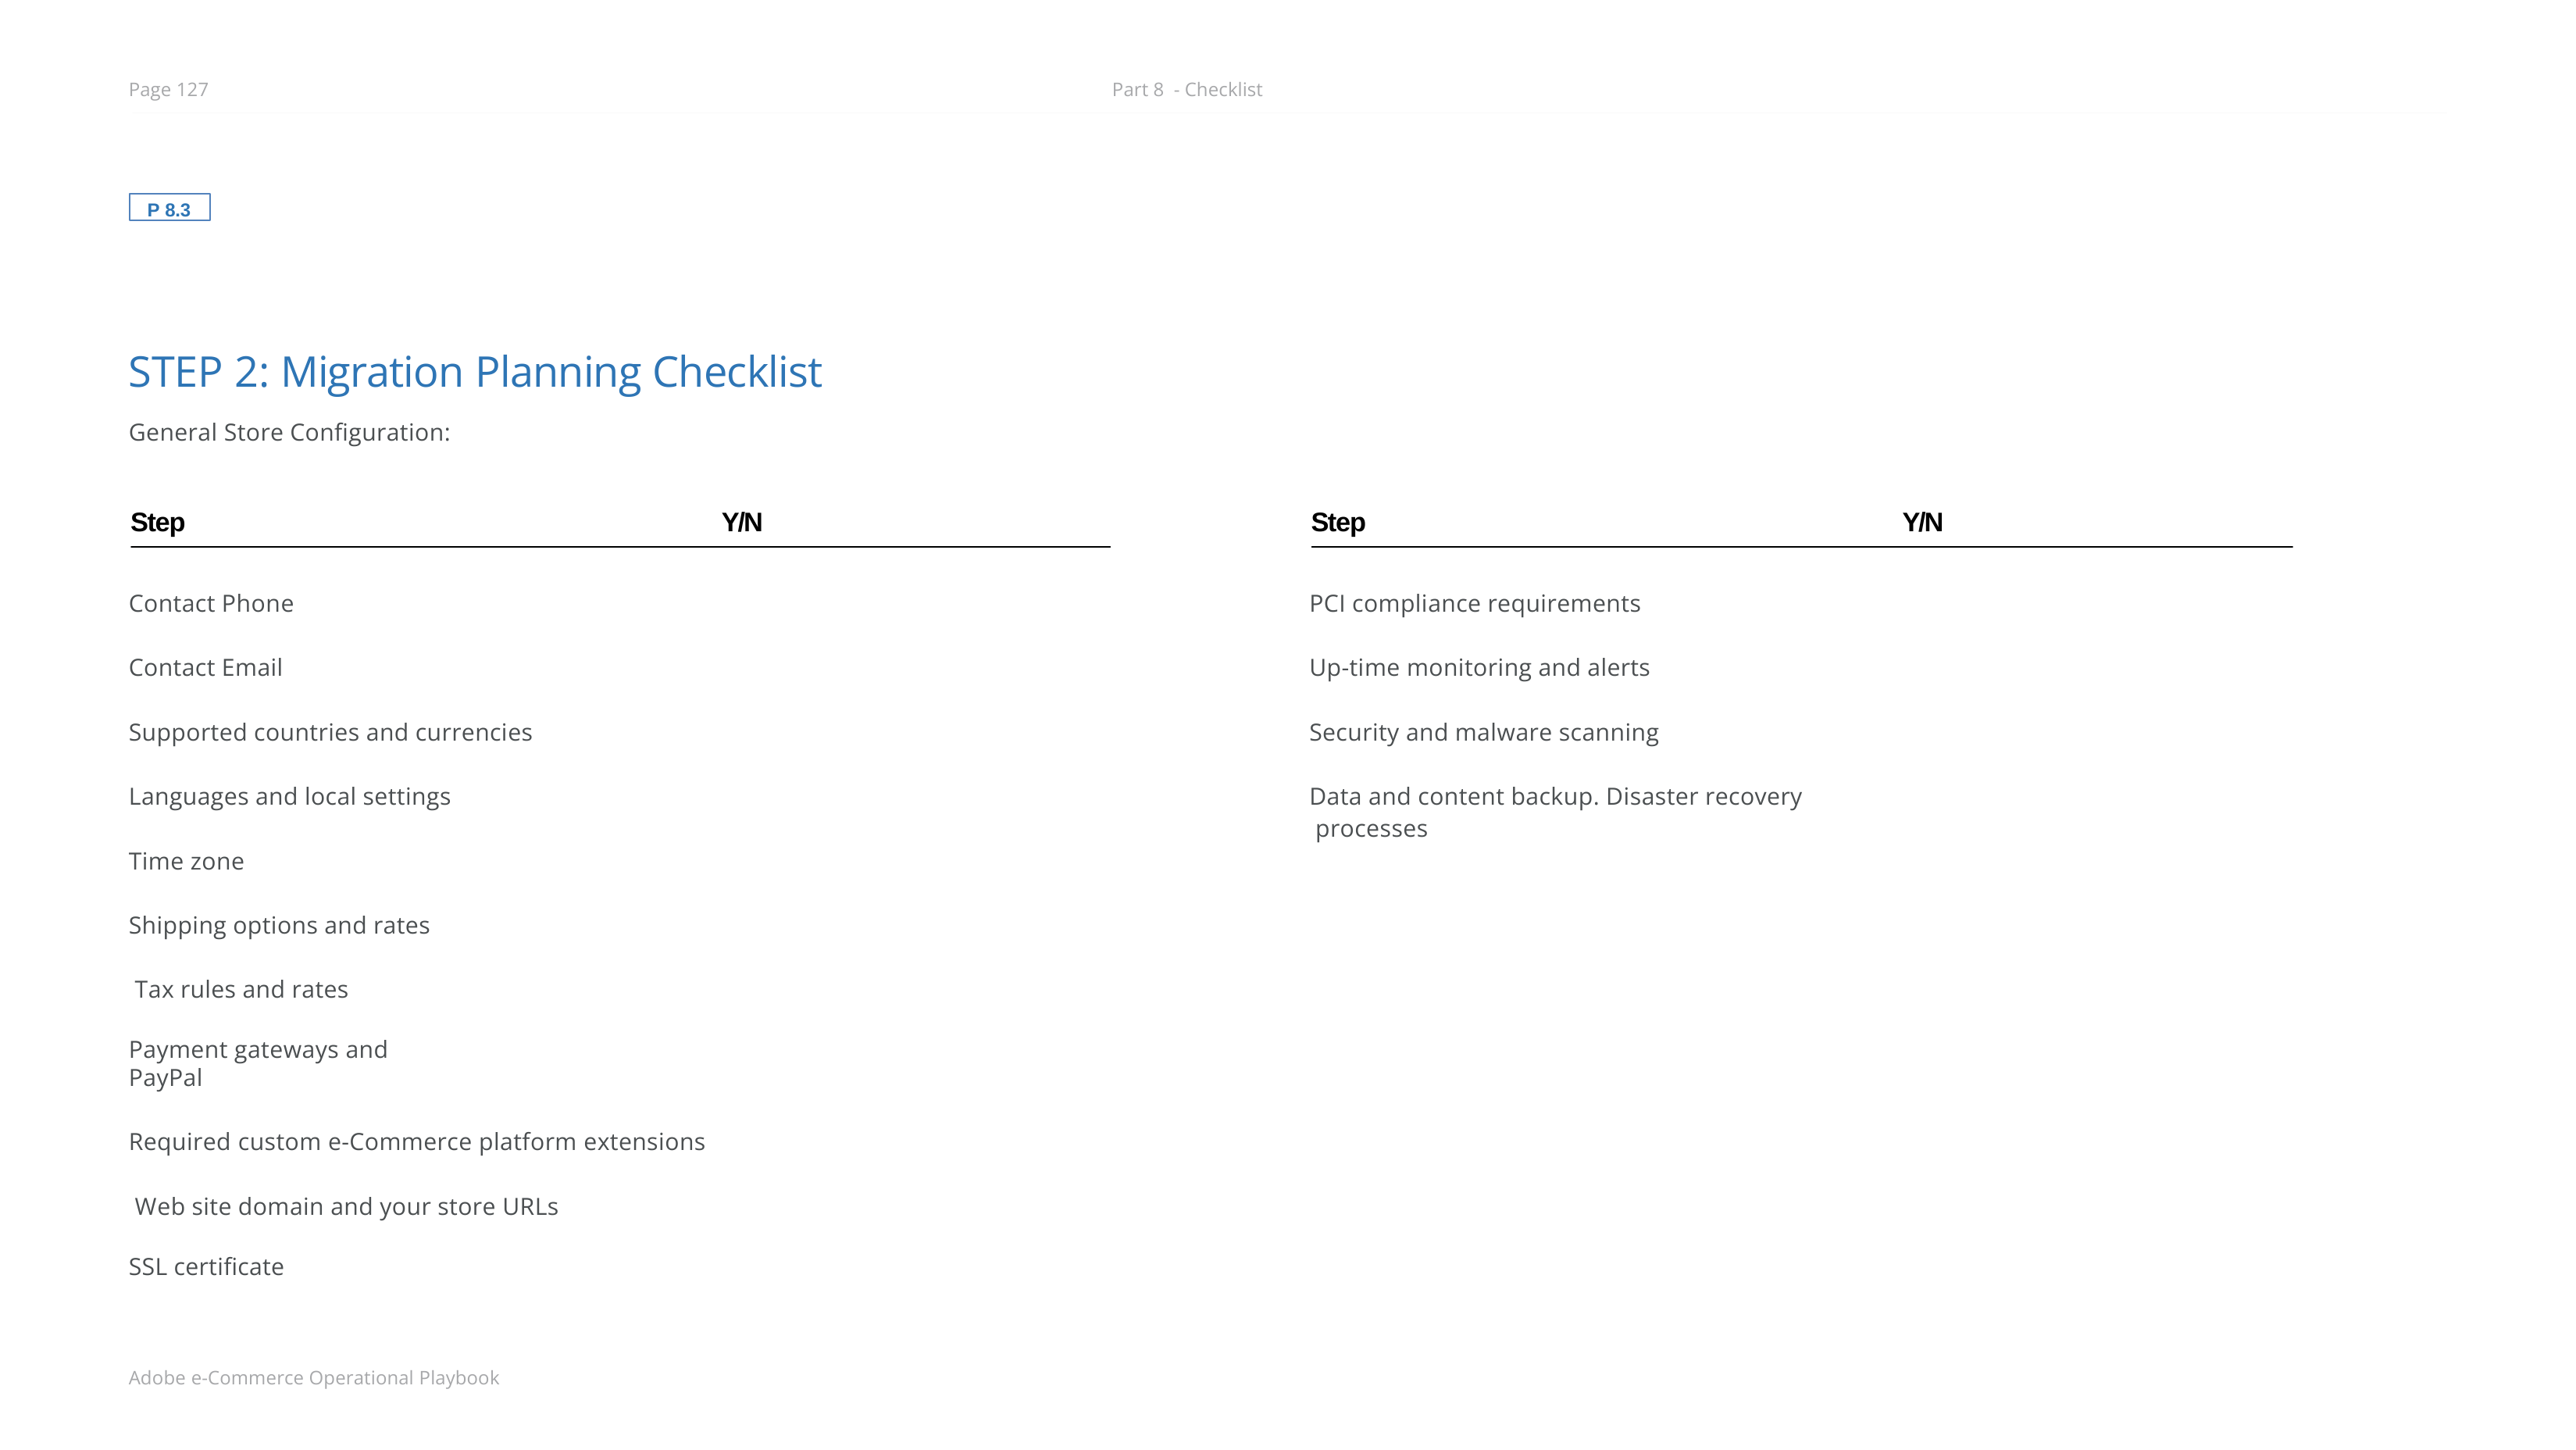

Page 127
Part 8  - Checklist
P 8.3
STEP 2: Migration Planning Checklist
General Store Configuration:
Step
Y/N
Step
Y/N

Contact Phone
PCI compliance requirements
Contact Email
Up-time monitoring and alerts
Supported countries and currencies
Security and malware scanning
Data and content backup. Disaster recovery  processes
Languages and local settings
Time zone
Shipping options and rates  Tax rules and rates

Payment gateways and PayPal
Required custom e-Commerce platform extensions  Web site domain and your store URLs

SSL certificate
Adobe e-Commerce Operational Playbook